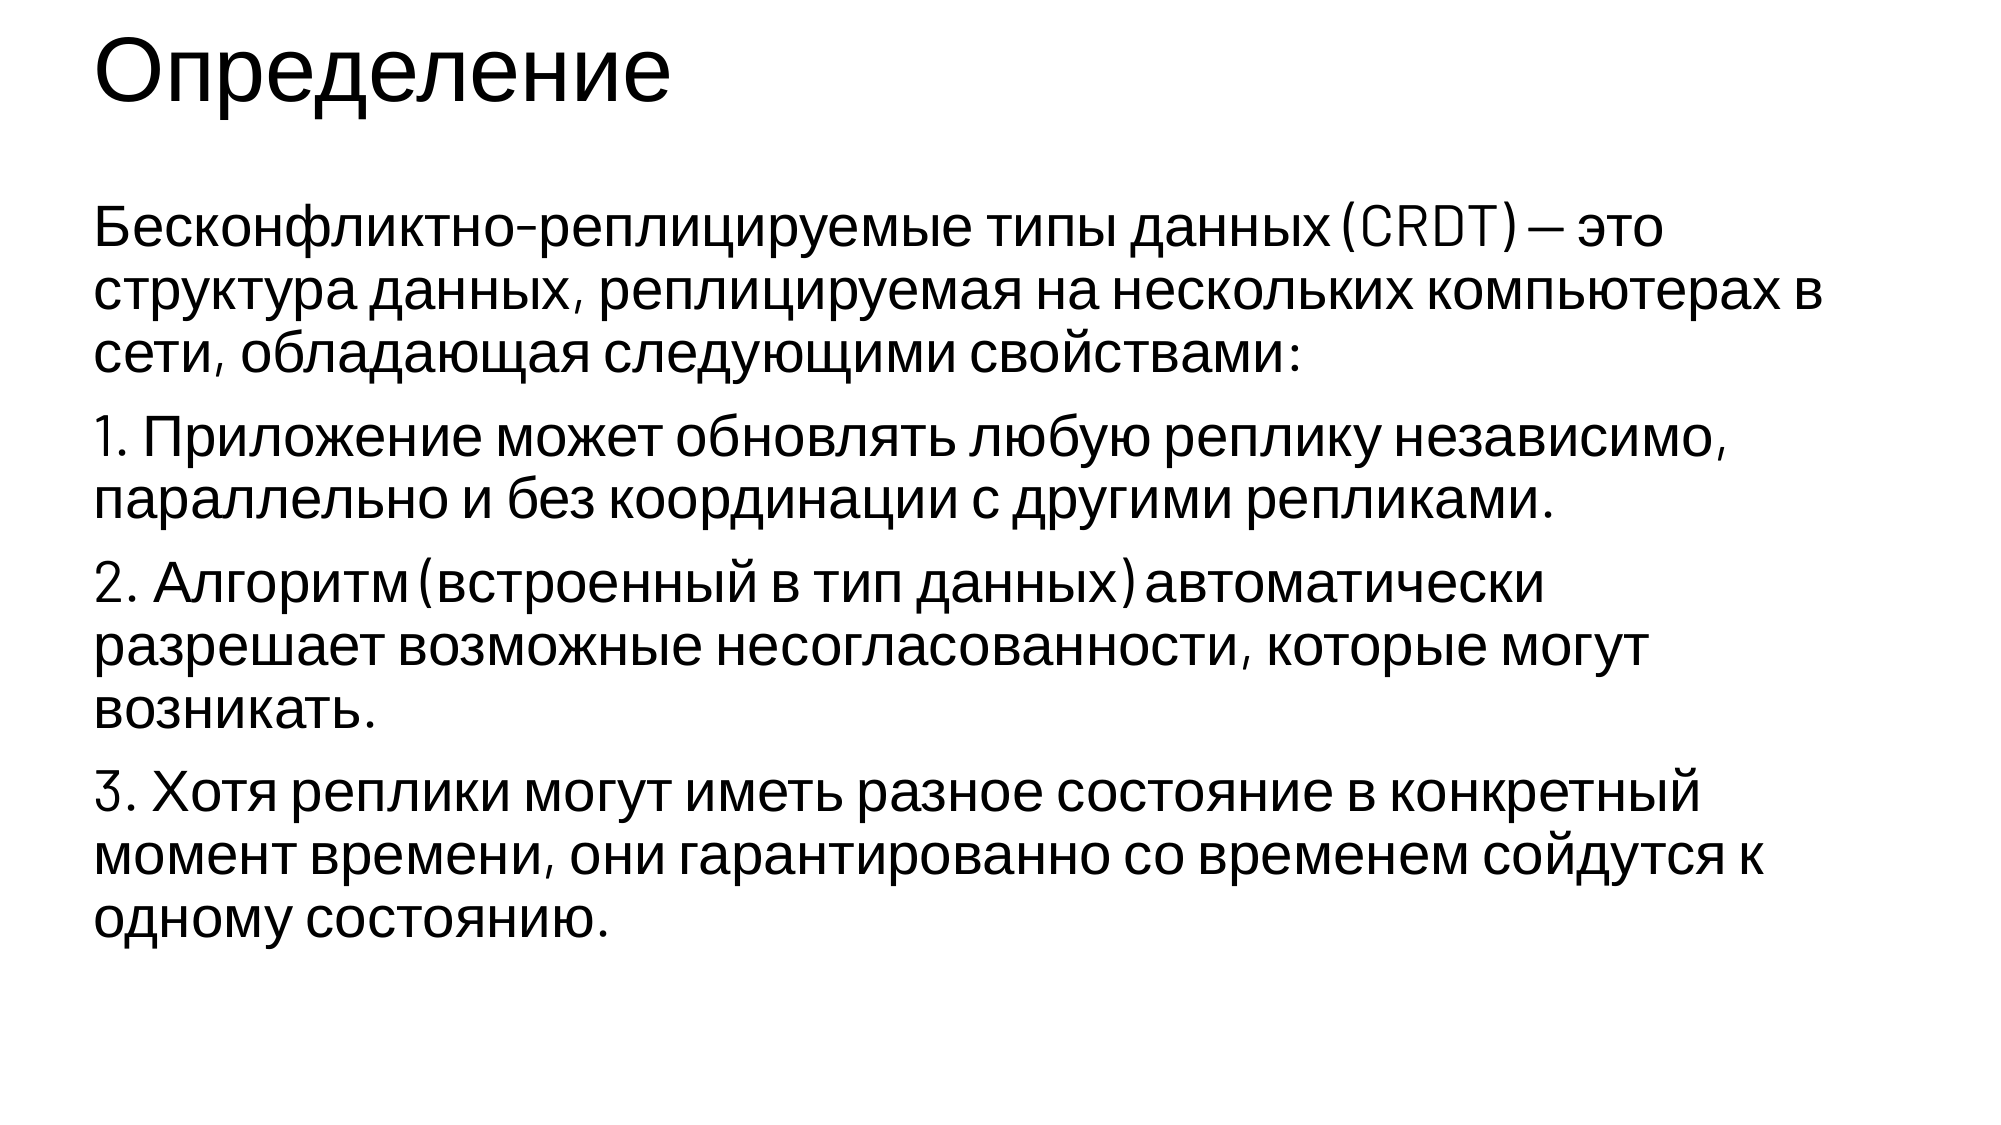

# Определение
Бесконфликтно-реплицируемые типы данных (CRDT) — это структура данных, реплицируемая на нескольких компьютерах в сети, обладающая следующими свойствами:
1. Приложение может обновлять любую реплику независимо, параллельно и без координации с другими репликами.
2. Алгоритм (встроенный в тип данных) автоматически разрешает возможные несогласованности, которые могут возникать.
3. Хотя реплики могут иметь разное состояние в конкретный момент времени, они гарантированно со временем сойдутся к одному состоянию.